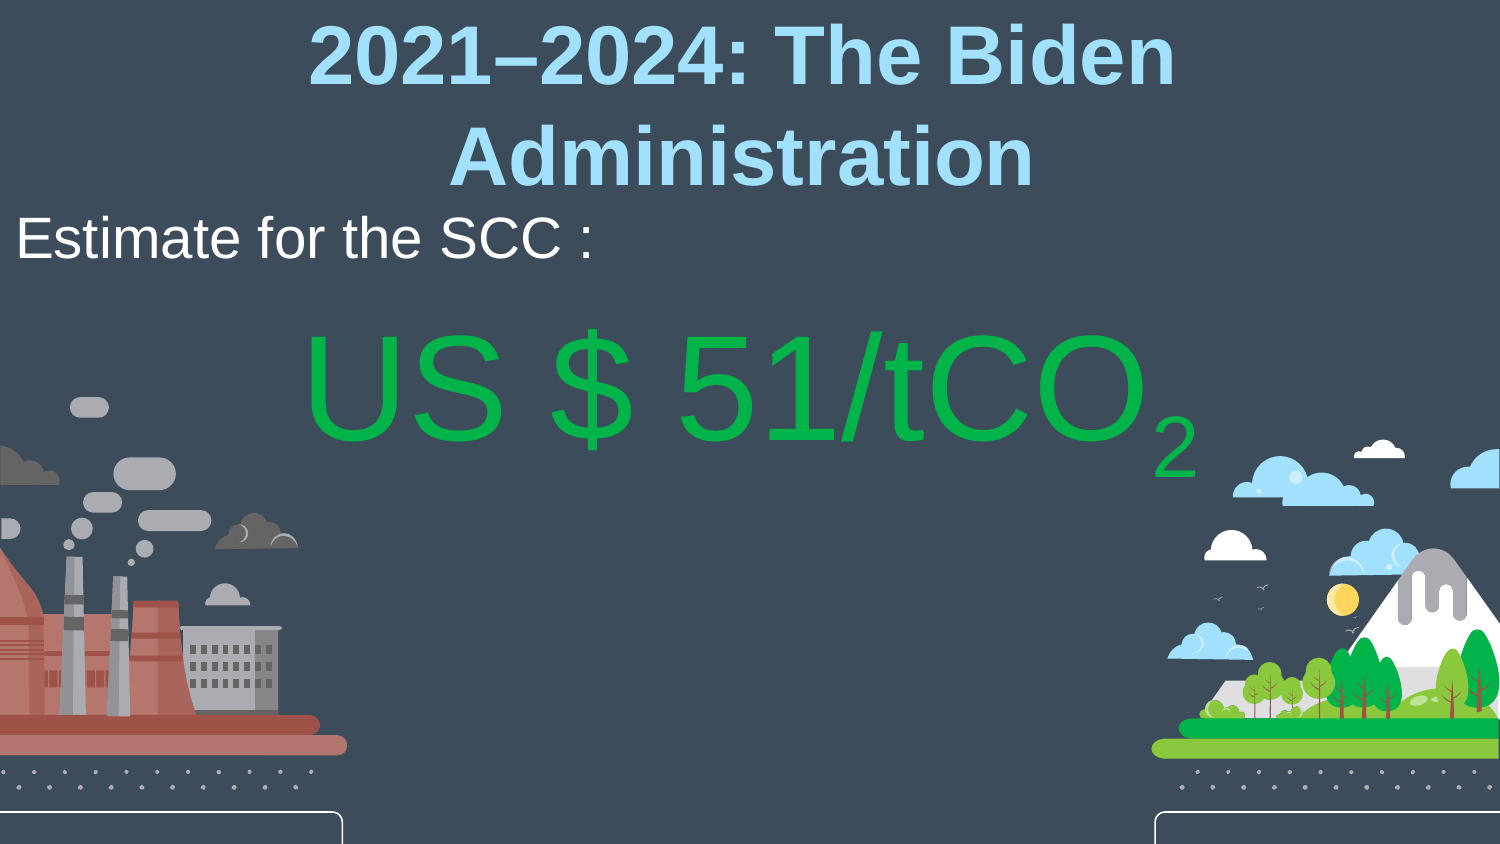

2021–2024: The Biden Administration
# US $ 51/tCO2
Estimate for the SCC :